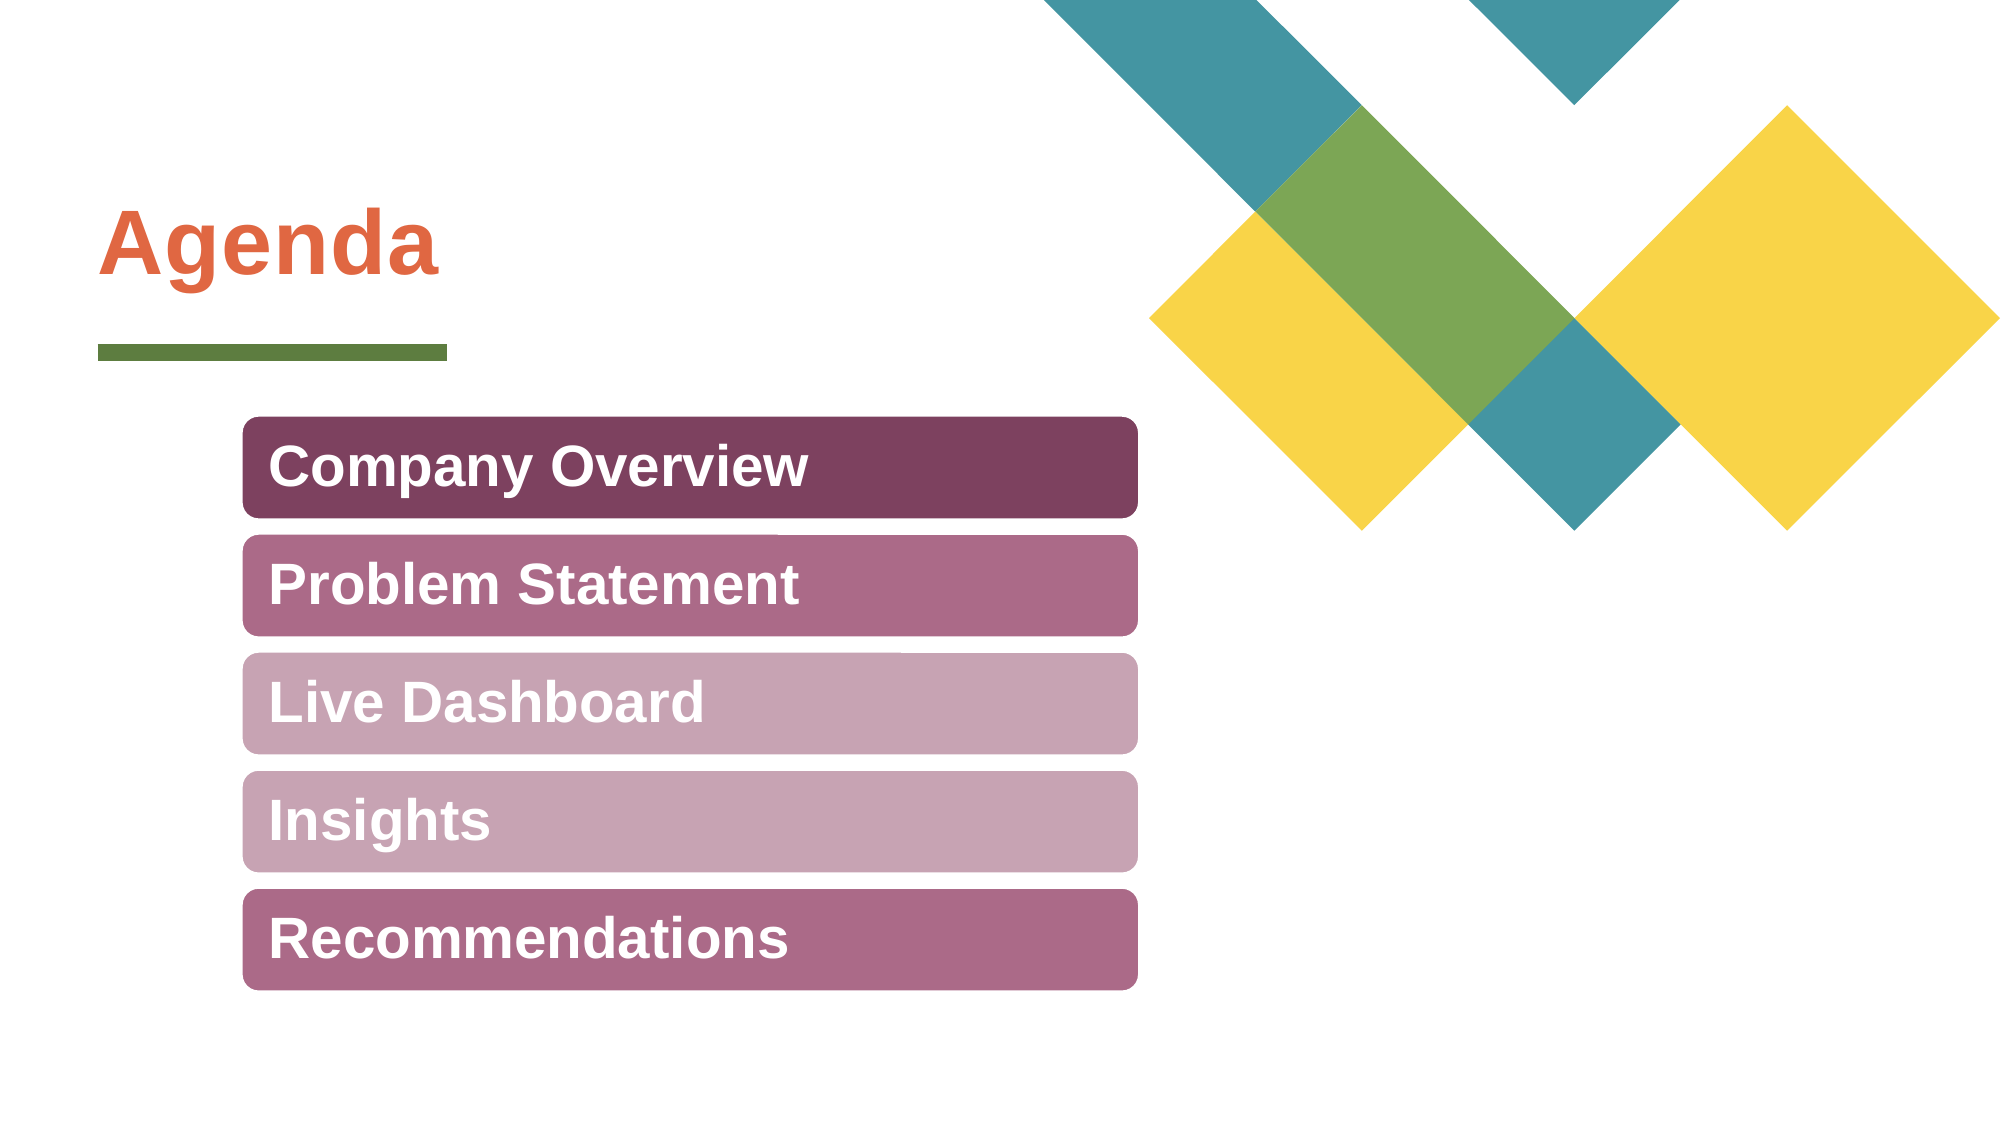

# Agenda
Company Overview
Problem Statement
Live Dashboard
Insights
Recommendations